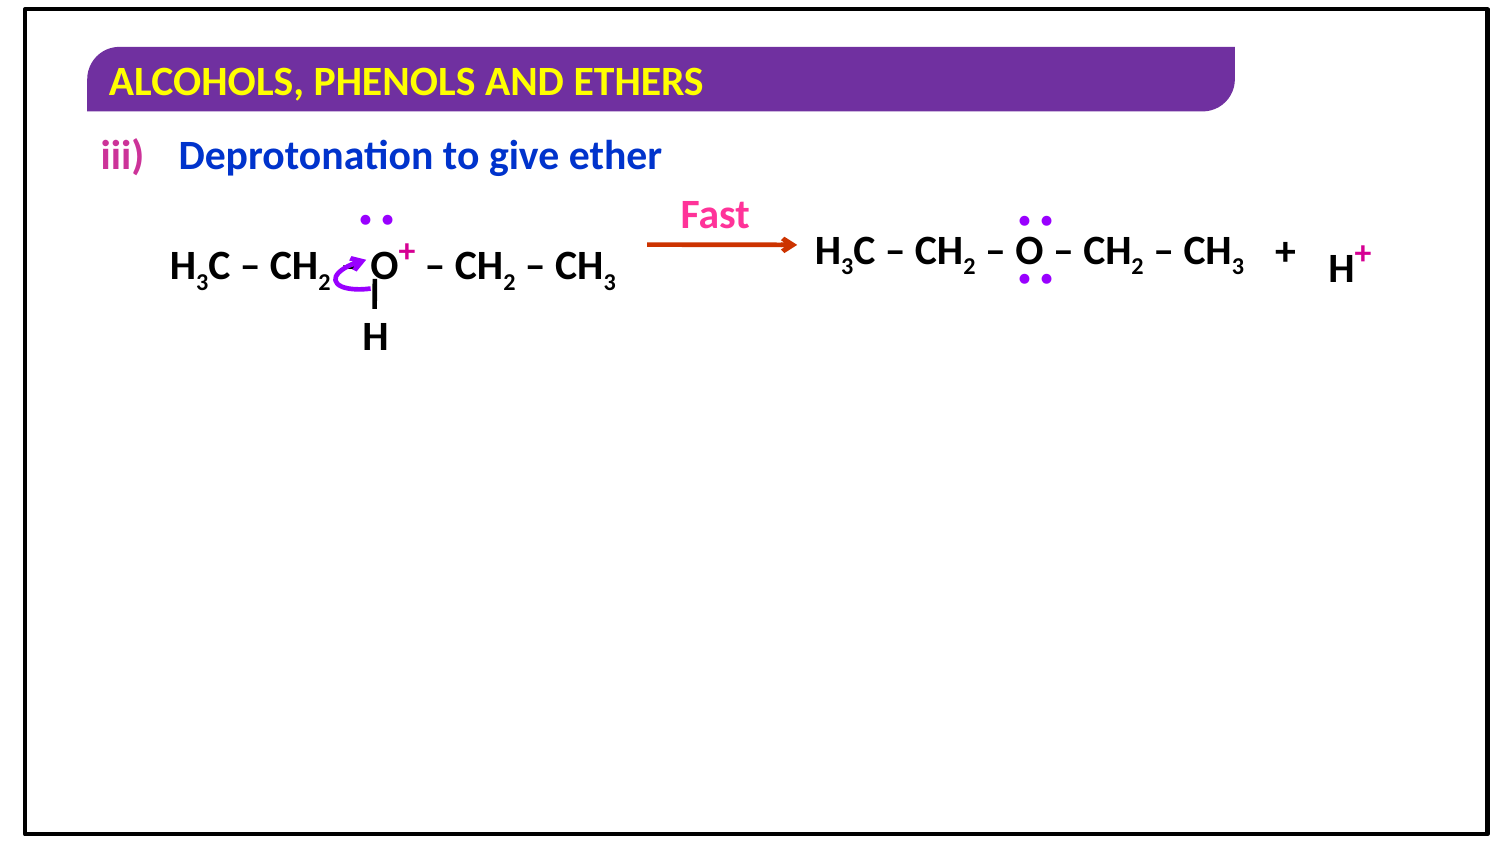

iii)
Deprotonation to give ether
Fast
:
H3C – CH2 – O+ – CH2 – CH3
H
:
H3C – CH2 – O – CH2 – CH3
:
+
H+